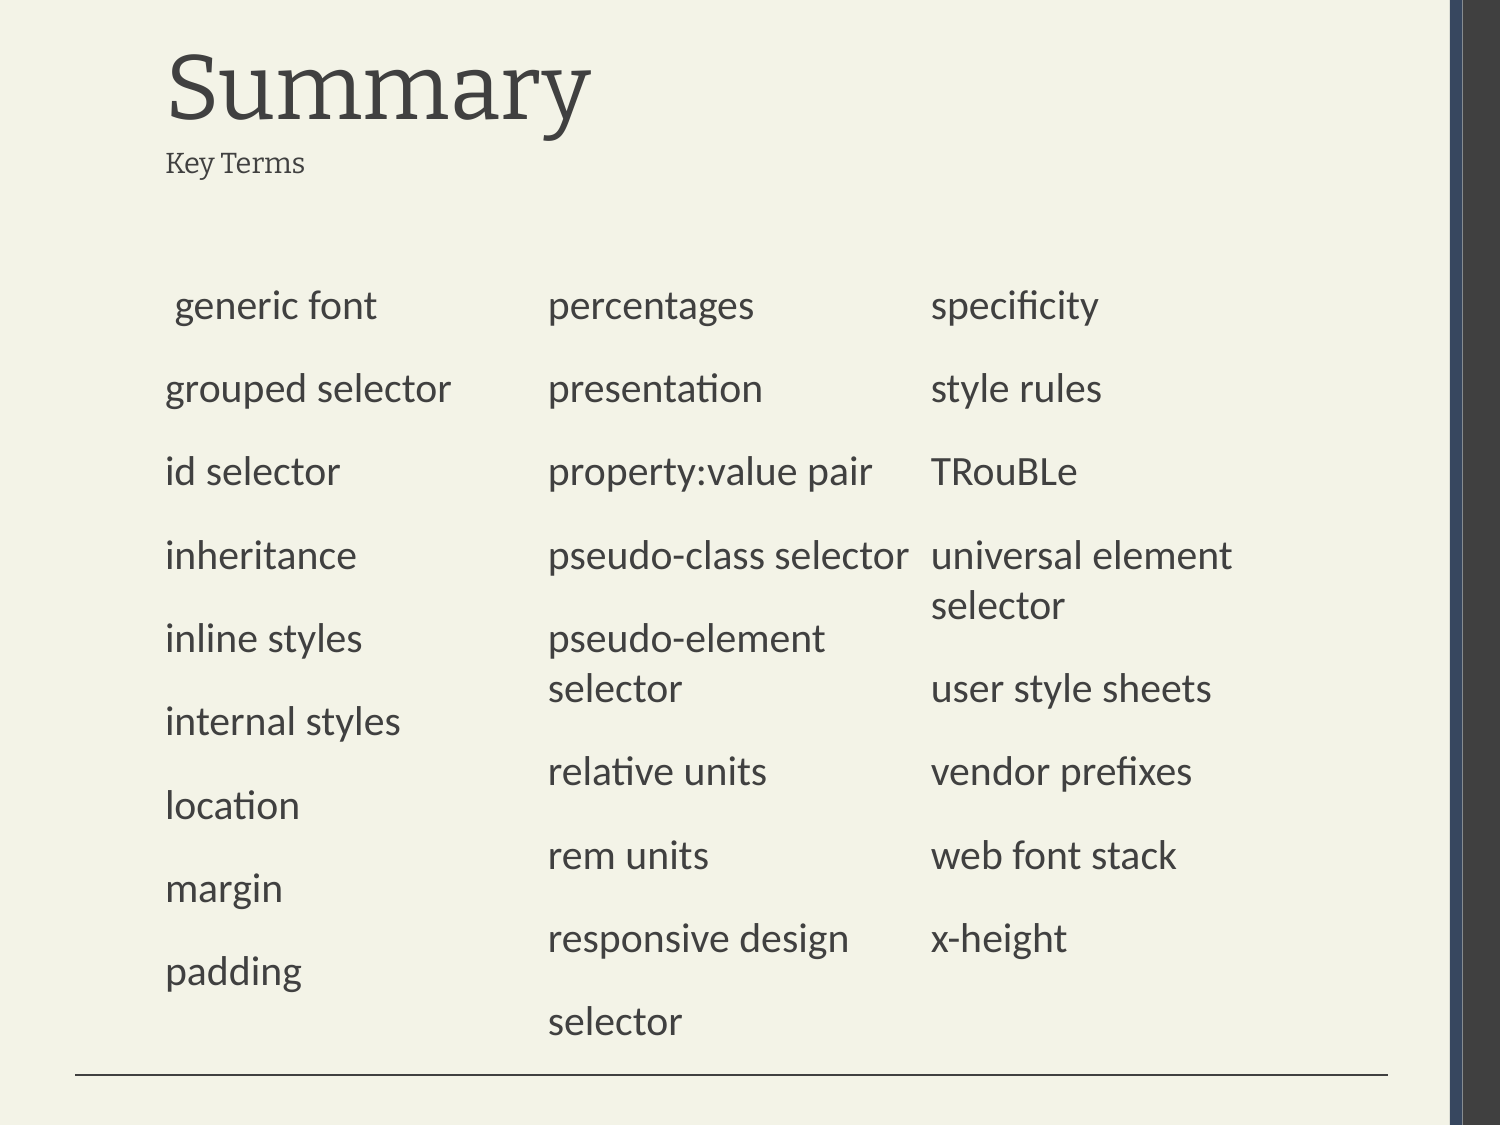

# Summary
Key Terms
 generic font
grouped selector
id selector
inheritance
inline styles
internal styles
location
margin
padding
percentages
presentation
property:value pair
pseudo-class selector
pseudo-element selector
relative units
rem units
responsive design
selector
specificity
style rules
TRouBLe
universal element selector
user style sheets
vendor prefixes
web font stack
x-height